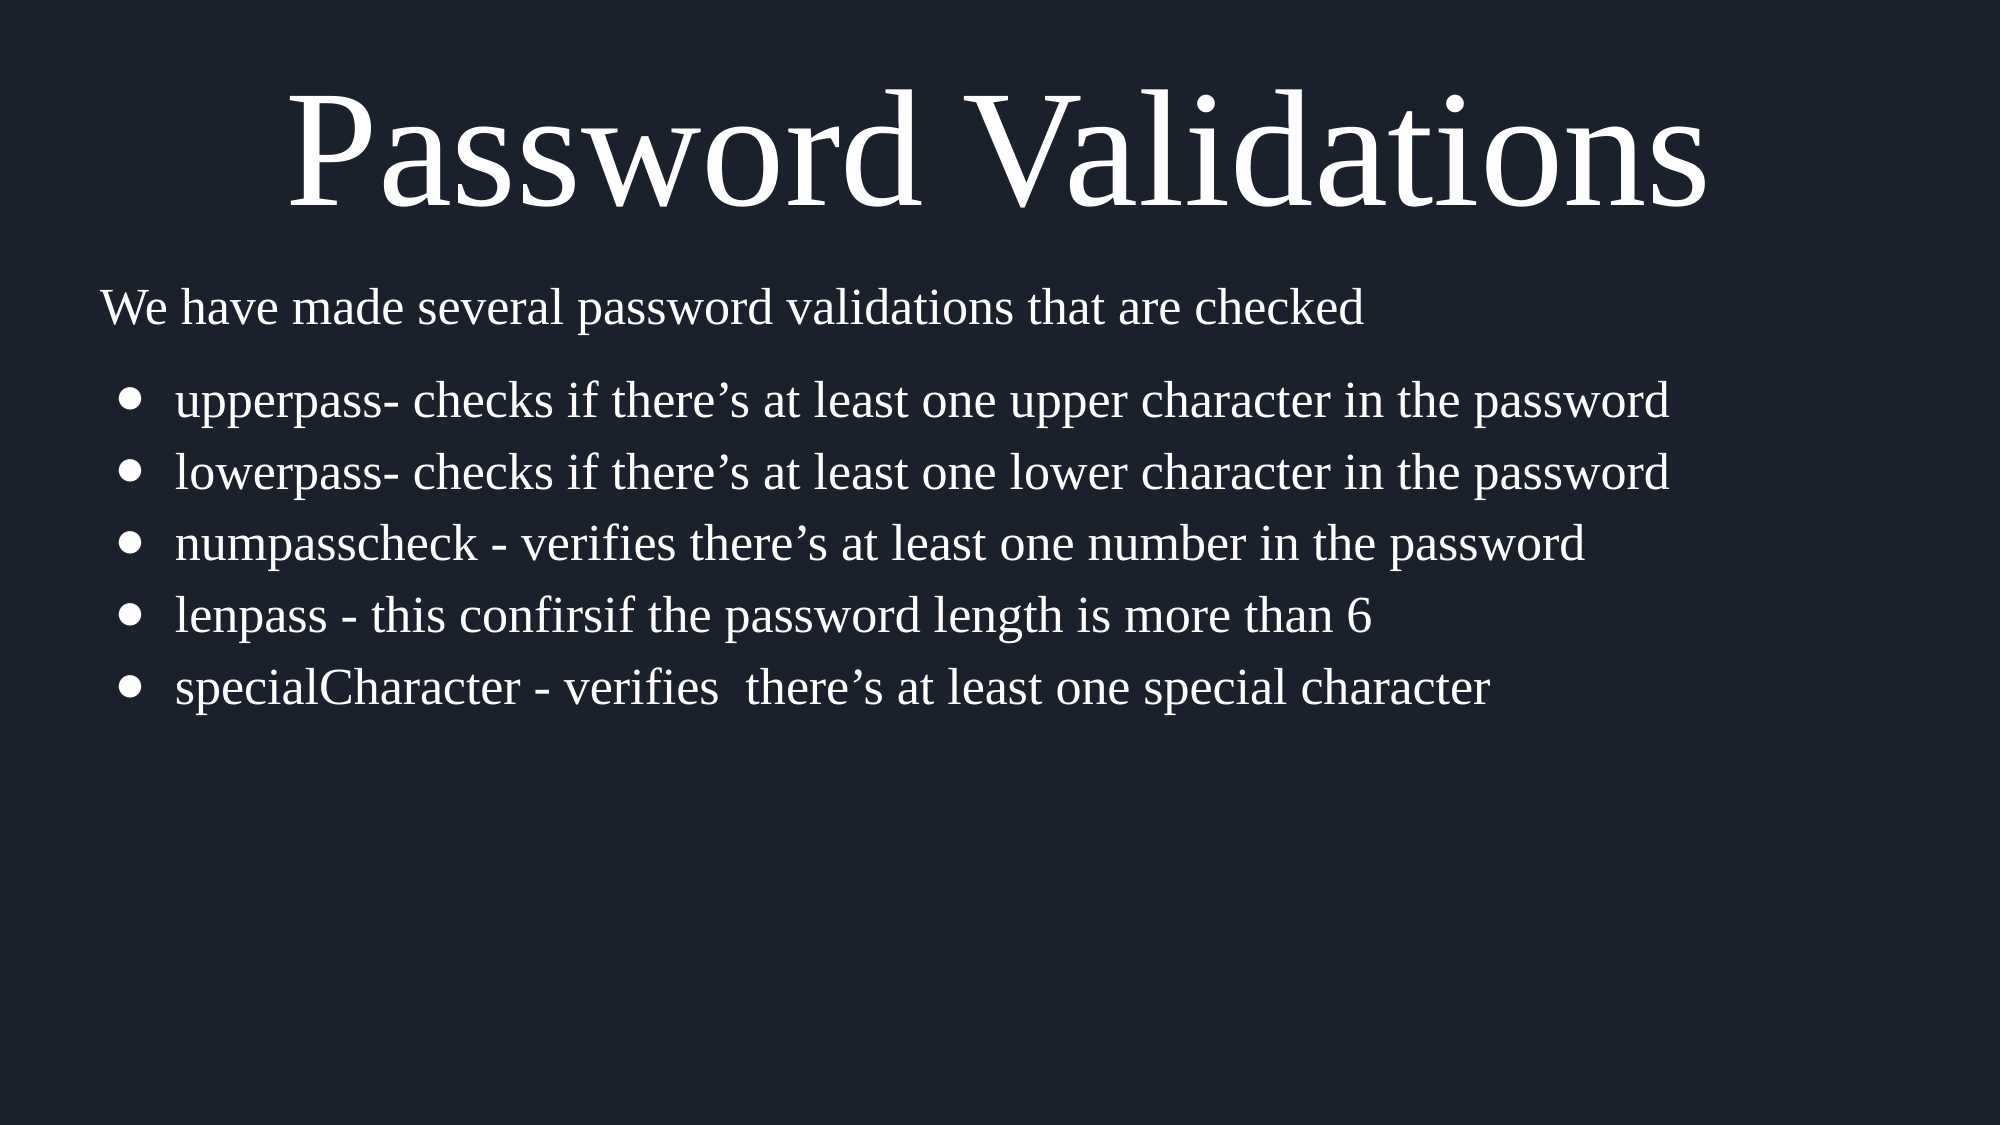

# Password Validations
We have made several password validations that are checked
upperpass- checks if there’s at least one upper character in the password
lowerpass- checks if there’s at least one lower character in the password
numpasscheck - verifies there’s at least one number in the password
lenpass - this confirsif the password length is more than 6
specialCharacter - verifies  there’s at least one special character